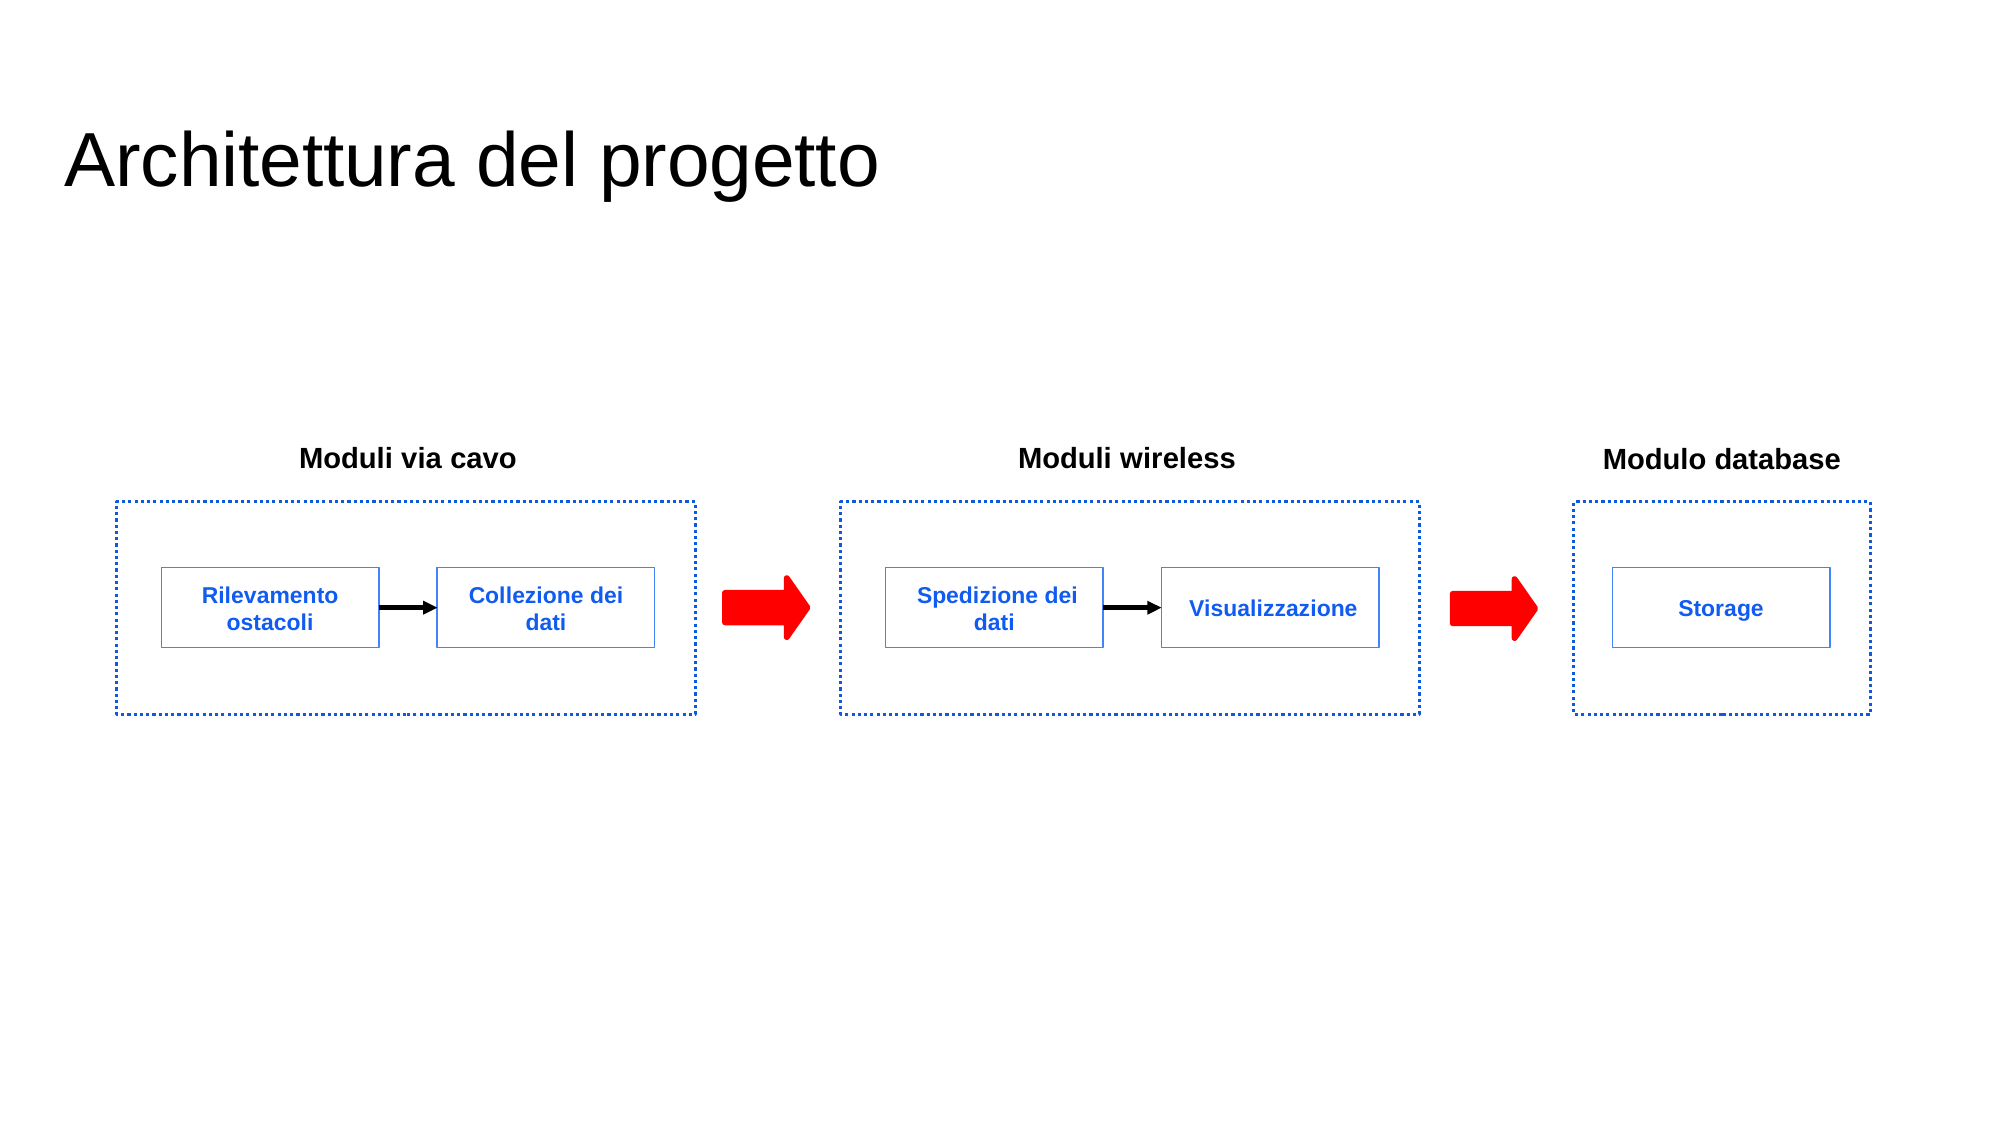

# Architettura del progetto
Moduli via cavo
Moduli wireless
Modulo database

Rilevamento ostacoli
Collezione dei dati
 Spedizione dei dati
 Visualizzazione
Storage